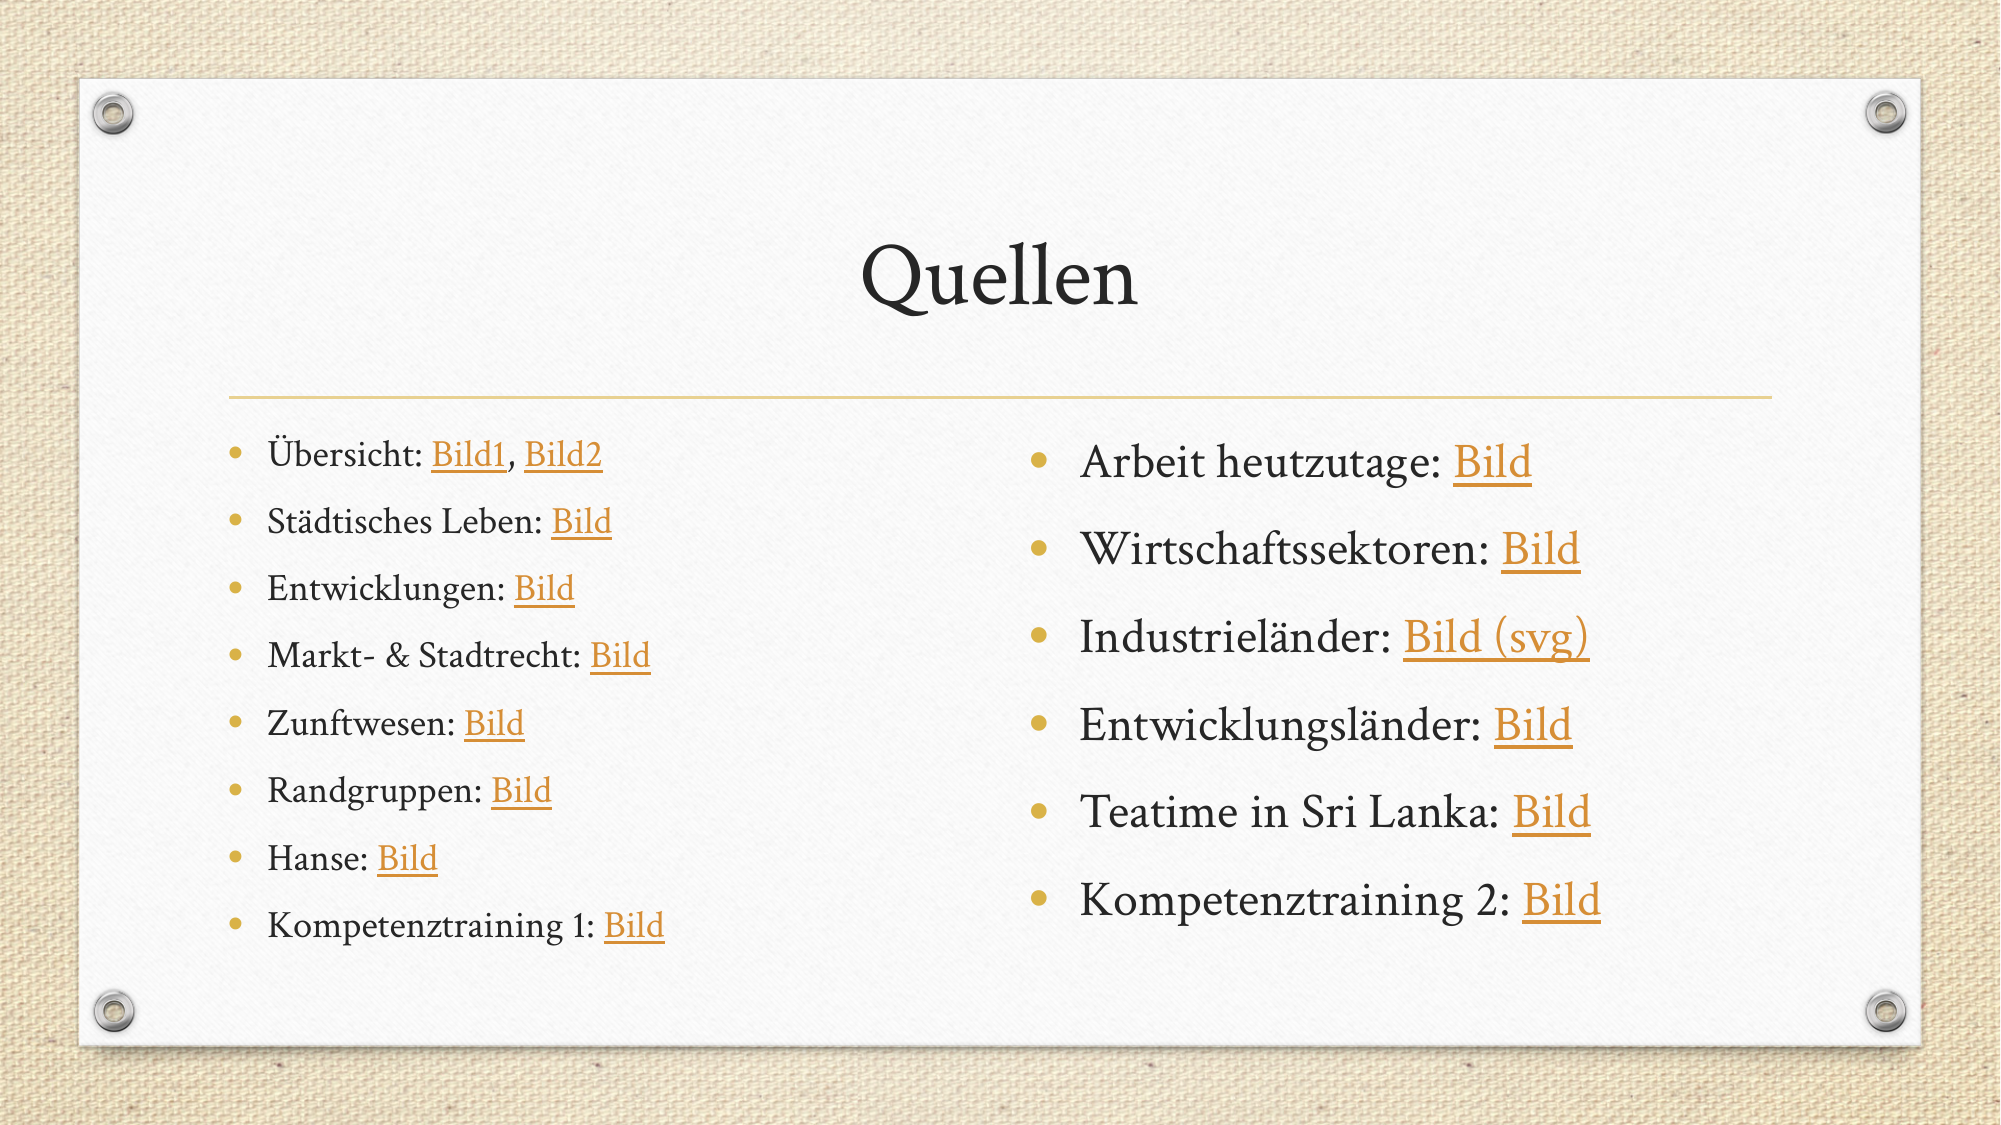

# Quellen
Übersicht: Bild1, Bild2
Städtisches Leben: Bild
Entwicklungen: Bild
Markt- & Stadtrecht: Bild
Zunftwesen: Bild
Randgruppen: Bild
Hanse: Bild
Kompetenztraining 1: Bild
Arbeit heutzutage: Bild
Wirtschaftssektoren: Bild
Industrieländer: Bild (svg)
Entwicklungsländer: Bild
Teatime in Sri Lanka: Bild
Kompetenztraining 2: Bild